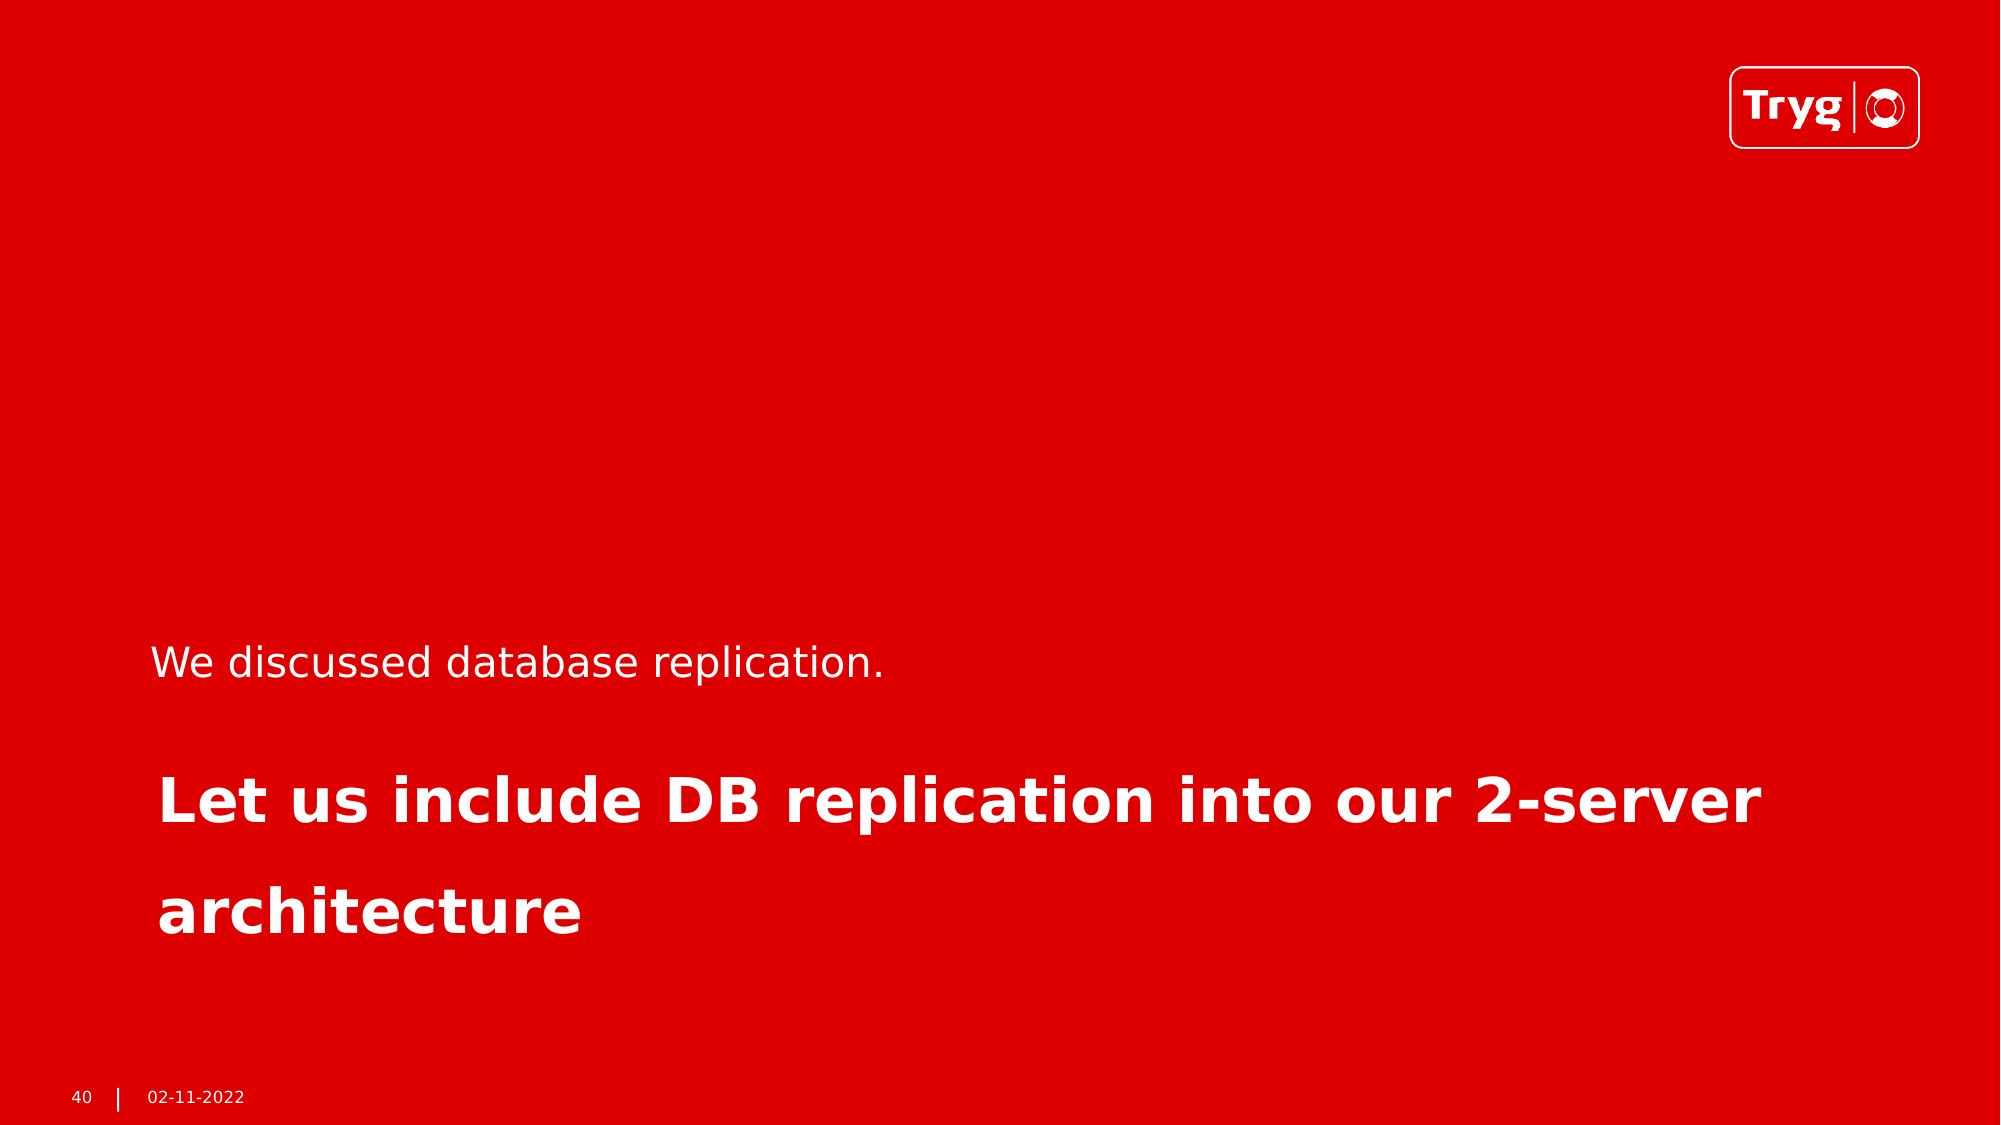

We discussed database replication.
# Let us include DB replication into our 2-server architecture
40
02-11-2022